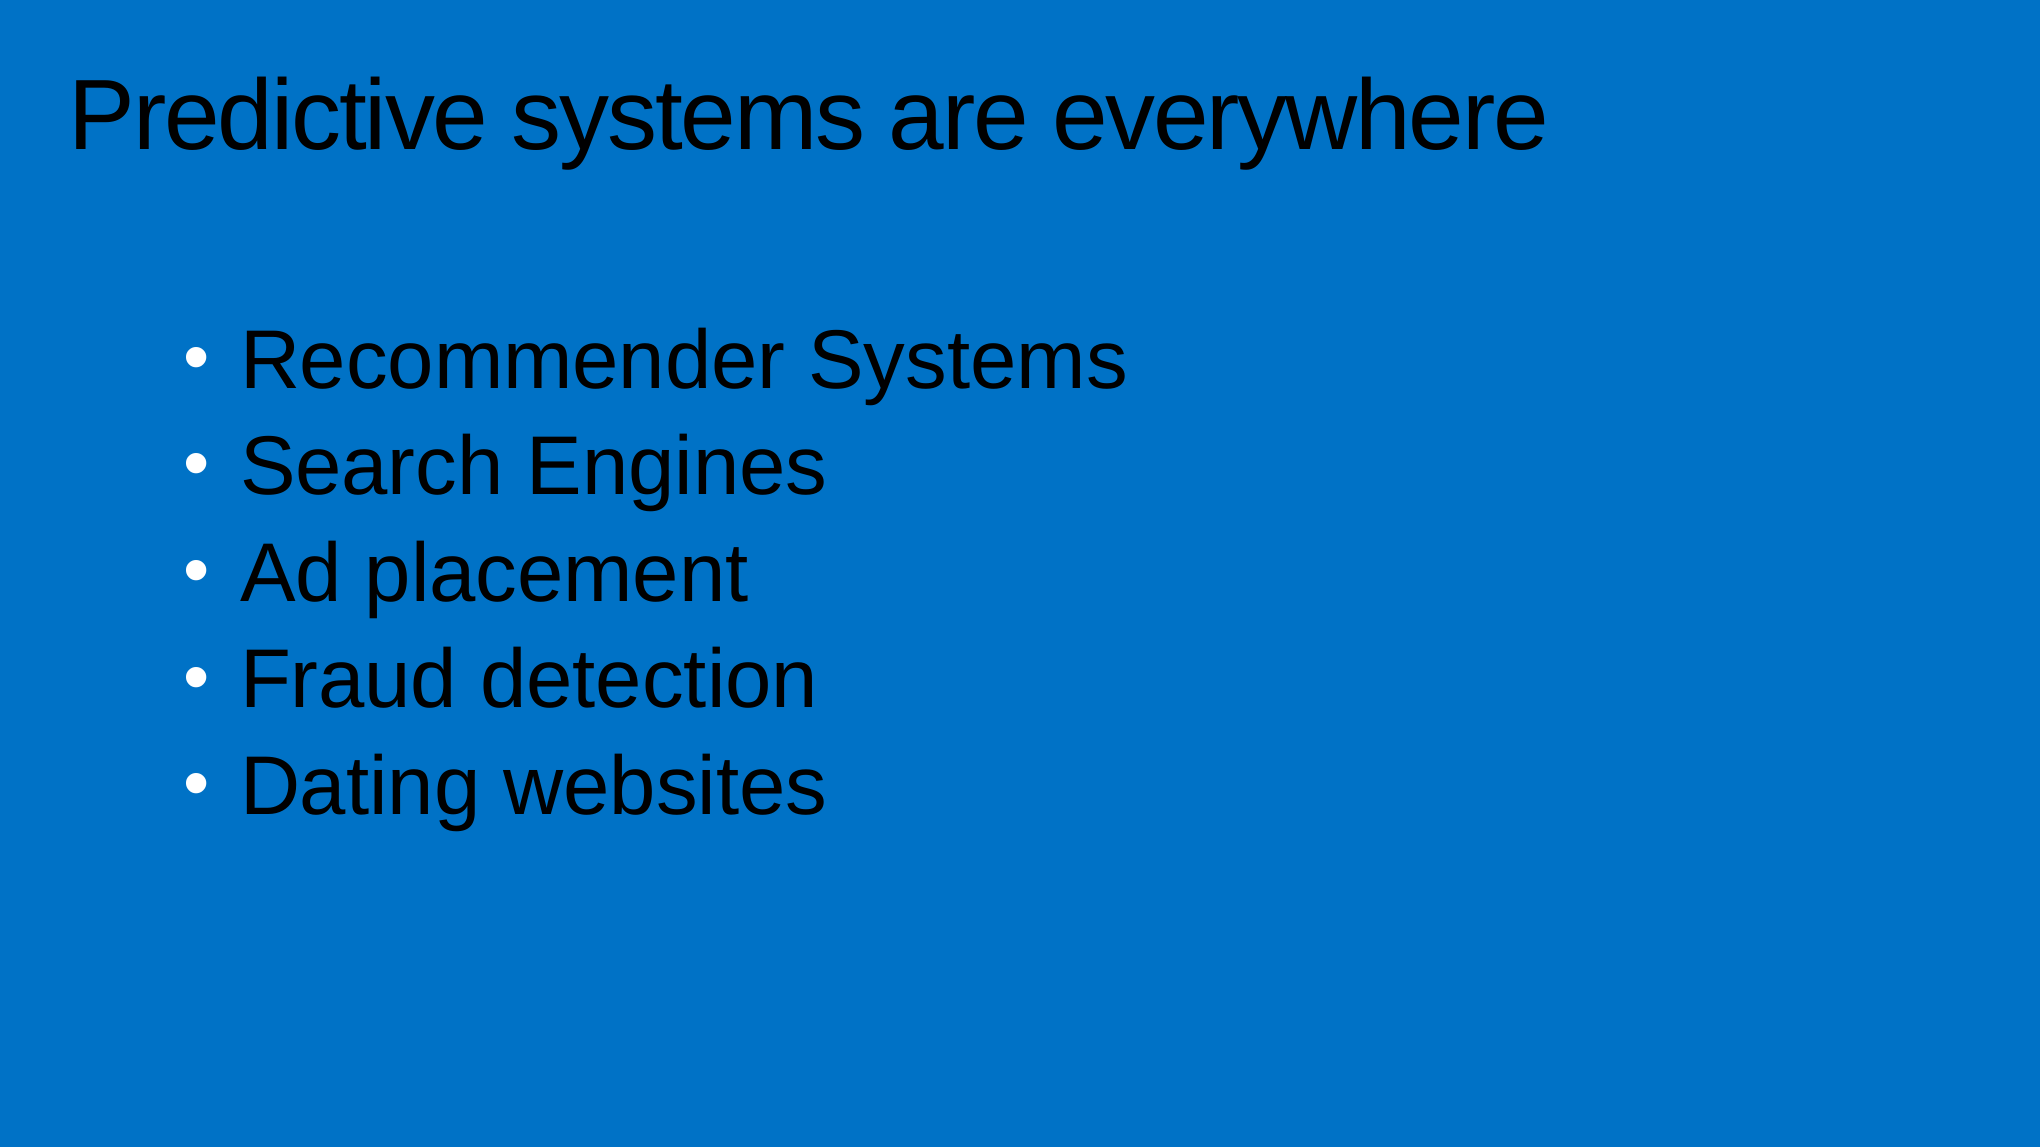

# Predictive systems are everywhere
Recommender Systems
Search Engines
Ad placement
Fraud detection
Dating websites